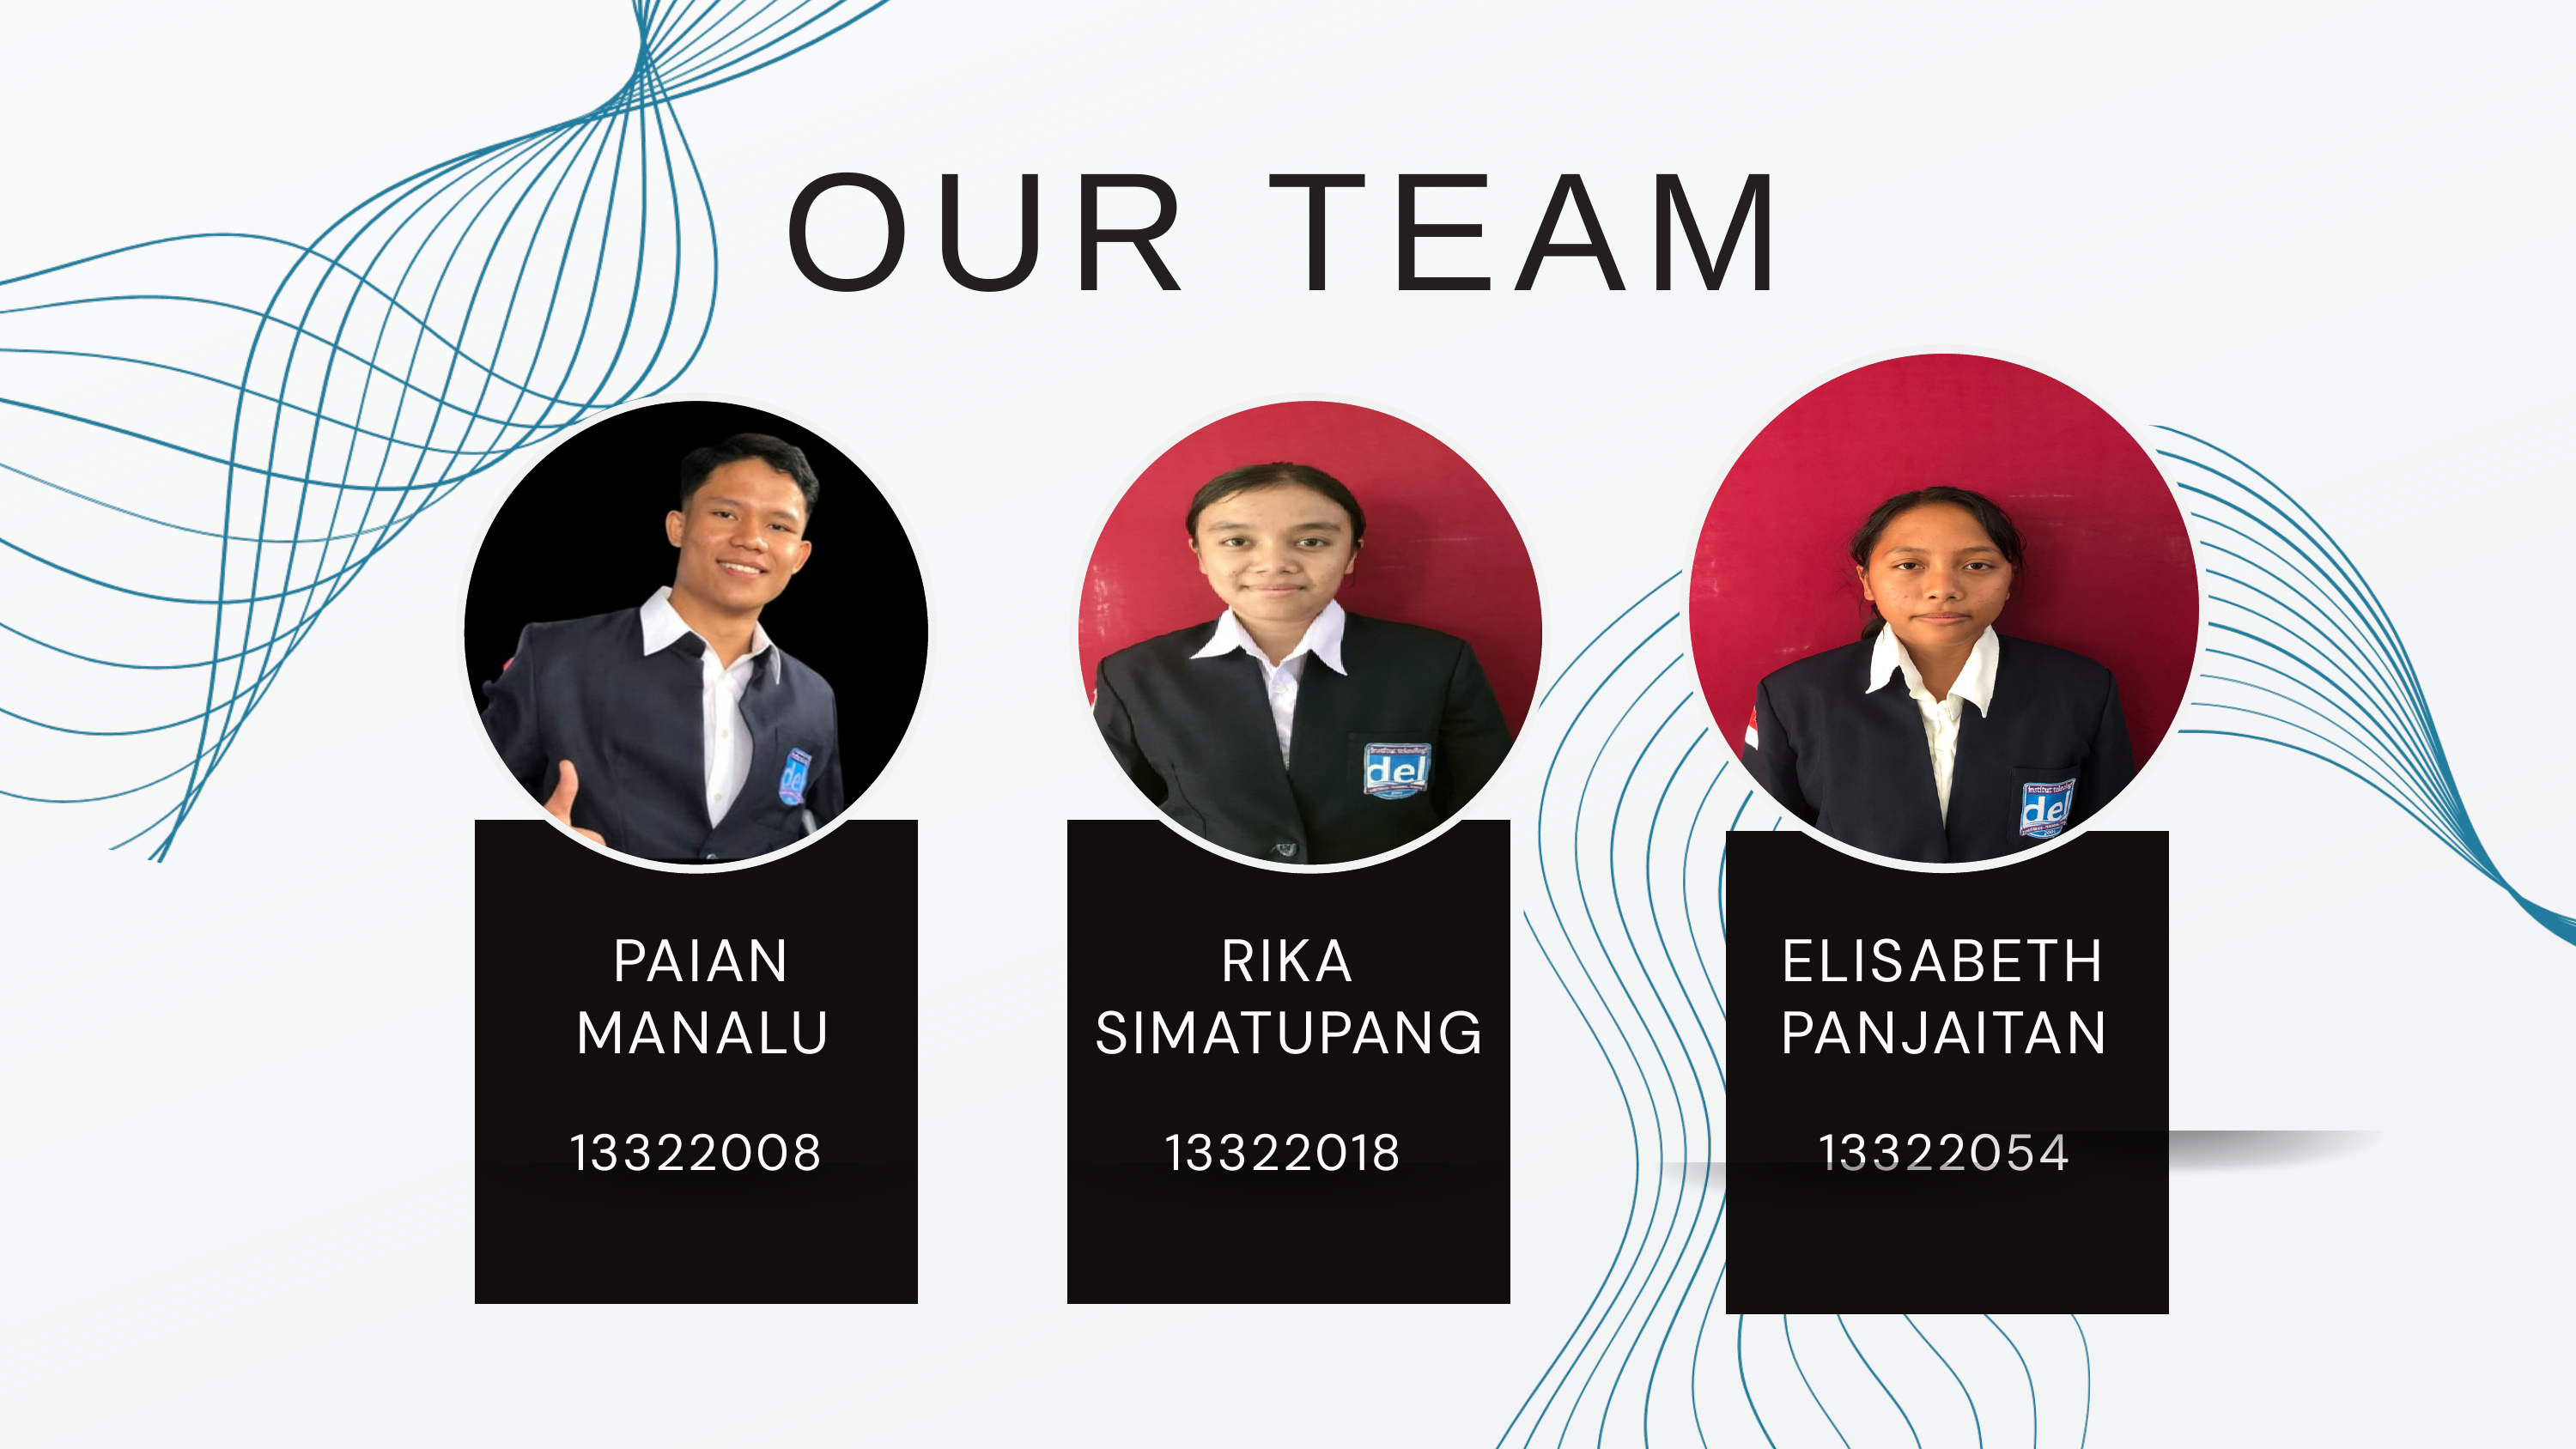

OUR TEAM

PAIAN MANALU
RIKA SIMATUPANG
ELISABETH PANJAITAN
13322008
13322018
13322054